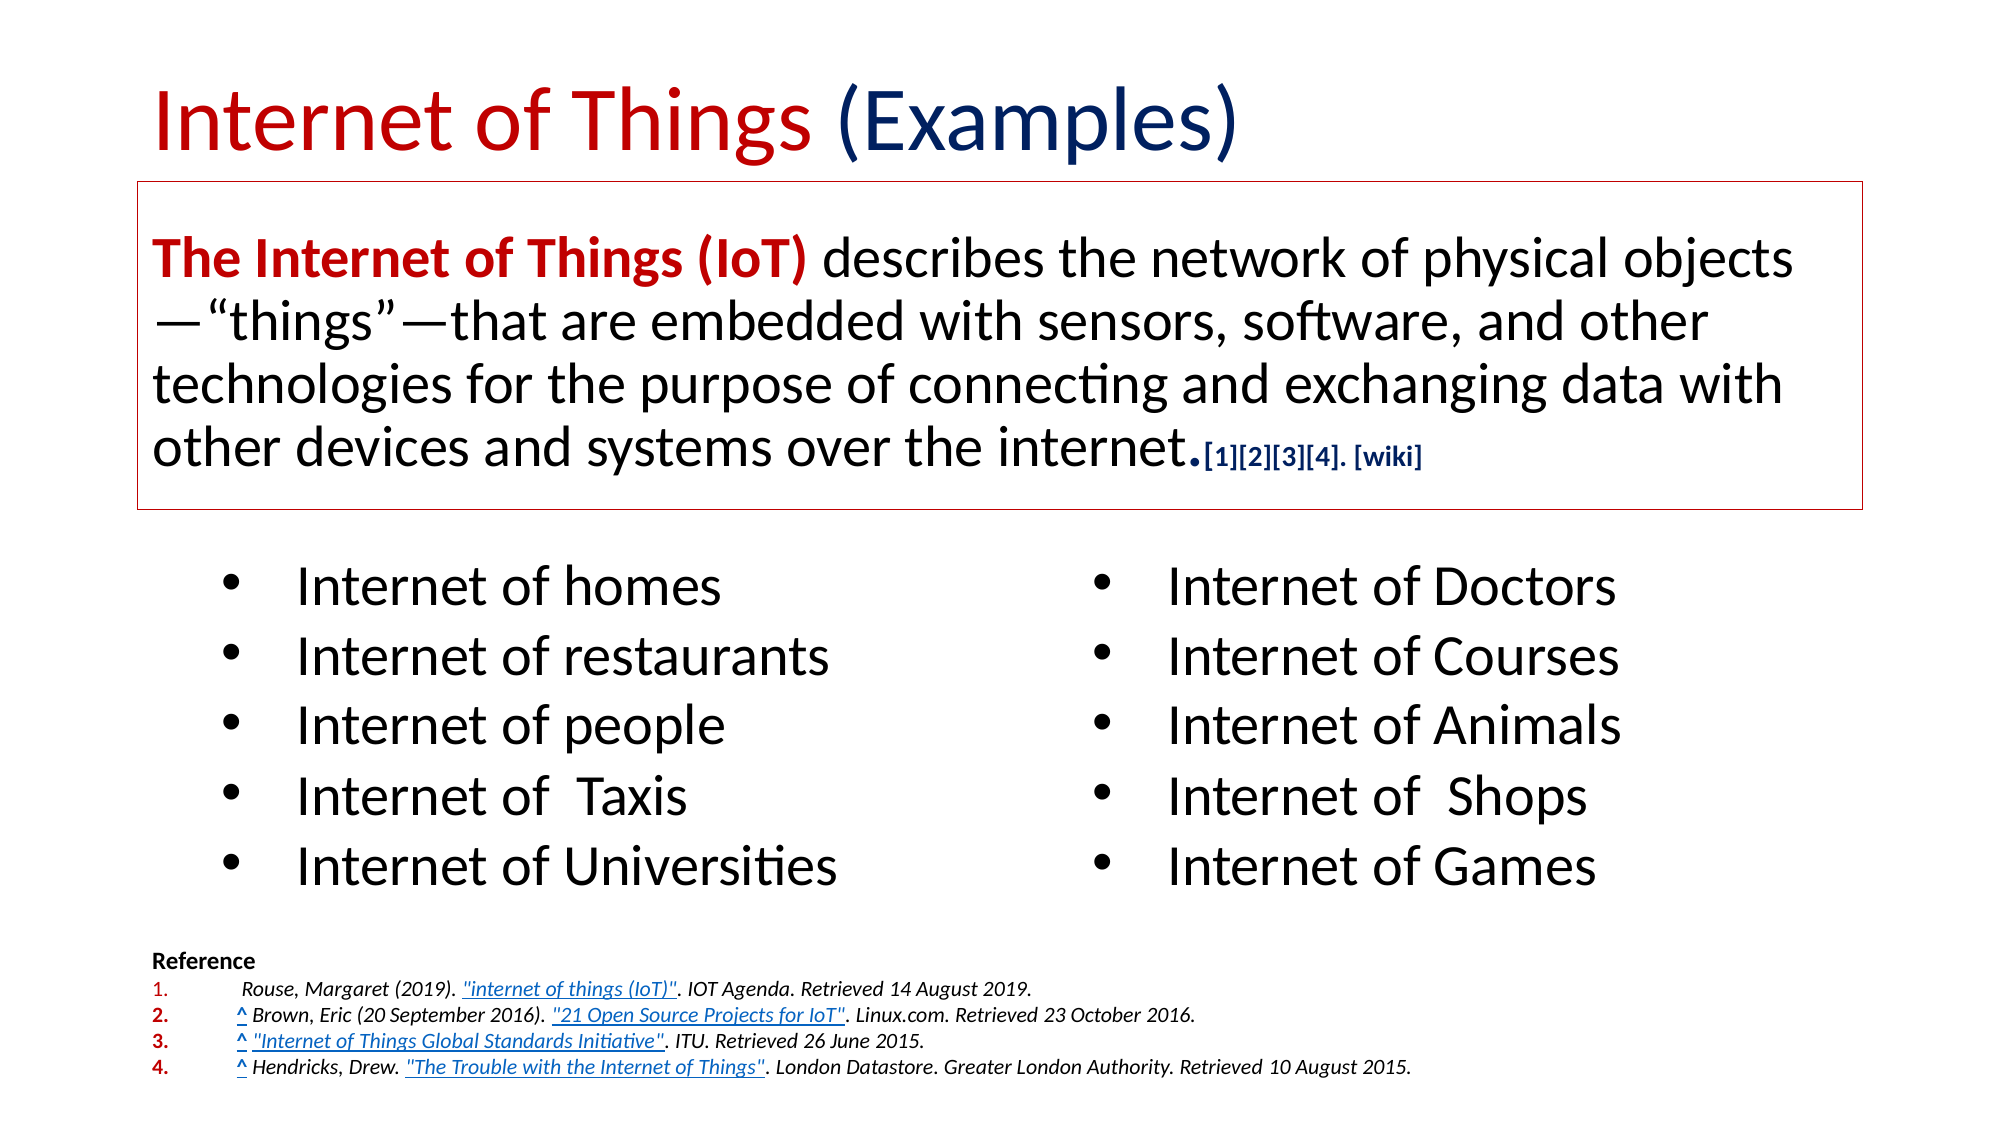

# Internet of Things (Examples)

The Internet of Things (IoT) describes the network of physical objects—“things”—that are embedded with sensors, software, and other technologies for the purpose of connecting and exchanging data with other devices and systems over the internet.[1][2][3][4]. [wiki]
Internet of homes
Internet of restaurants
Internet of people
Internet of  Taxis
Internet of Universities
Internet of Doctors
Internet of Courses
Internet of Animals
Internet of  Shops
Internet of Games
Reference
 Rouse, Margaret (2019). "internet of things (IoT)". IOT Agenda. Retrieved 14 August 2019.
^ Brown, Eric (20 September 2016). "21 Open Source Projects for IoT". Linux.com. Retrieved 23 October 2016.
^ "Internet of Things Global Standards Initiative". ITU. Retrieved 26 June 2015.
^ Hendricks, Drew. "The Trouble with the Internet of Things". London Datastore. Greater London Authority. Retrieved 10 August 2015.